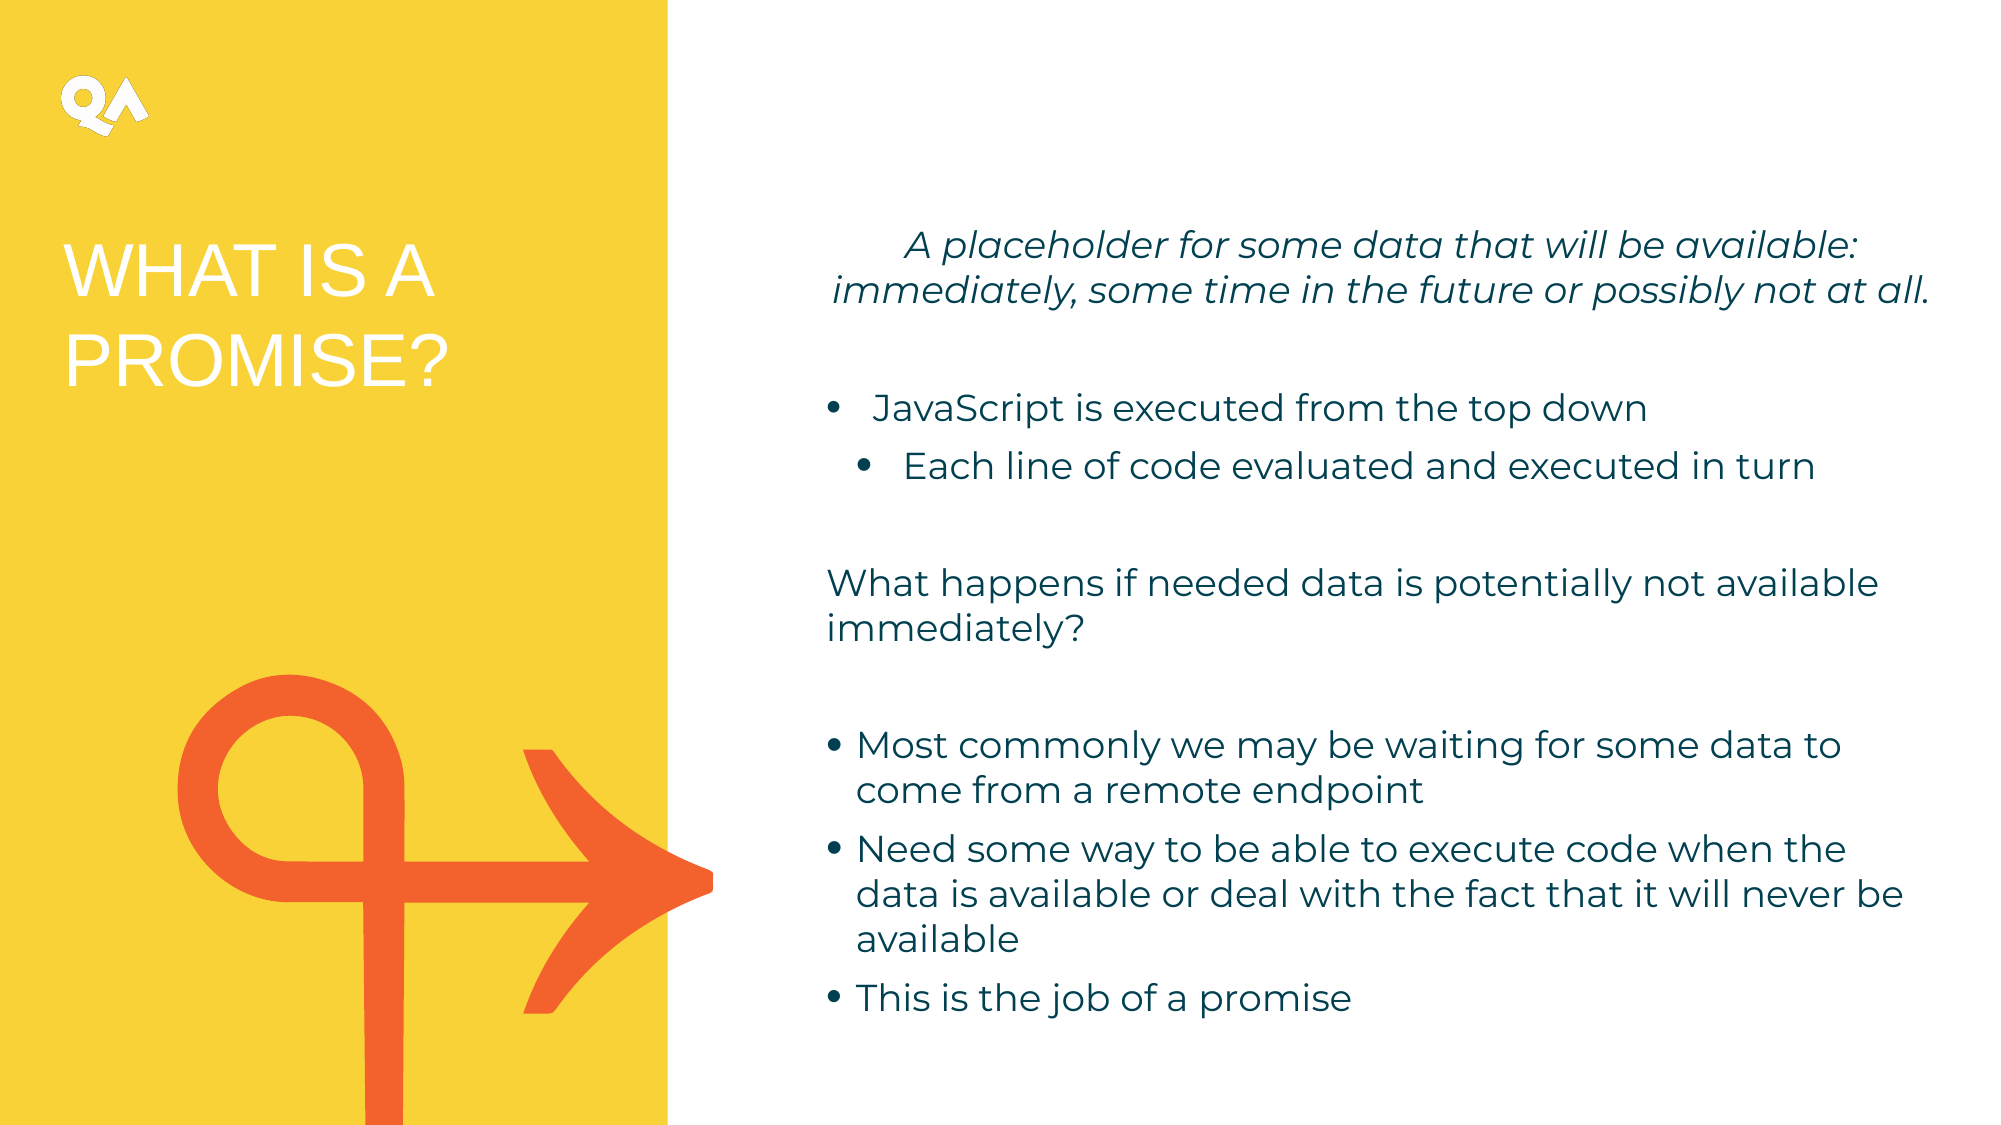

What is a Promise?
A placeholder for some data that will be available: immediately, some time in the future or possibly not at all.

JavaScript is executed from the top down
Each line of code evaluated and executed in turn

What happens if needed data is potentially not available immediately?

Most commonly we may be waiting for some data to come from a remote endpoint
Need some way to be able to execute code when the data is available or deal with the fact that it will never be available
This is the job of a promise